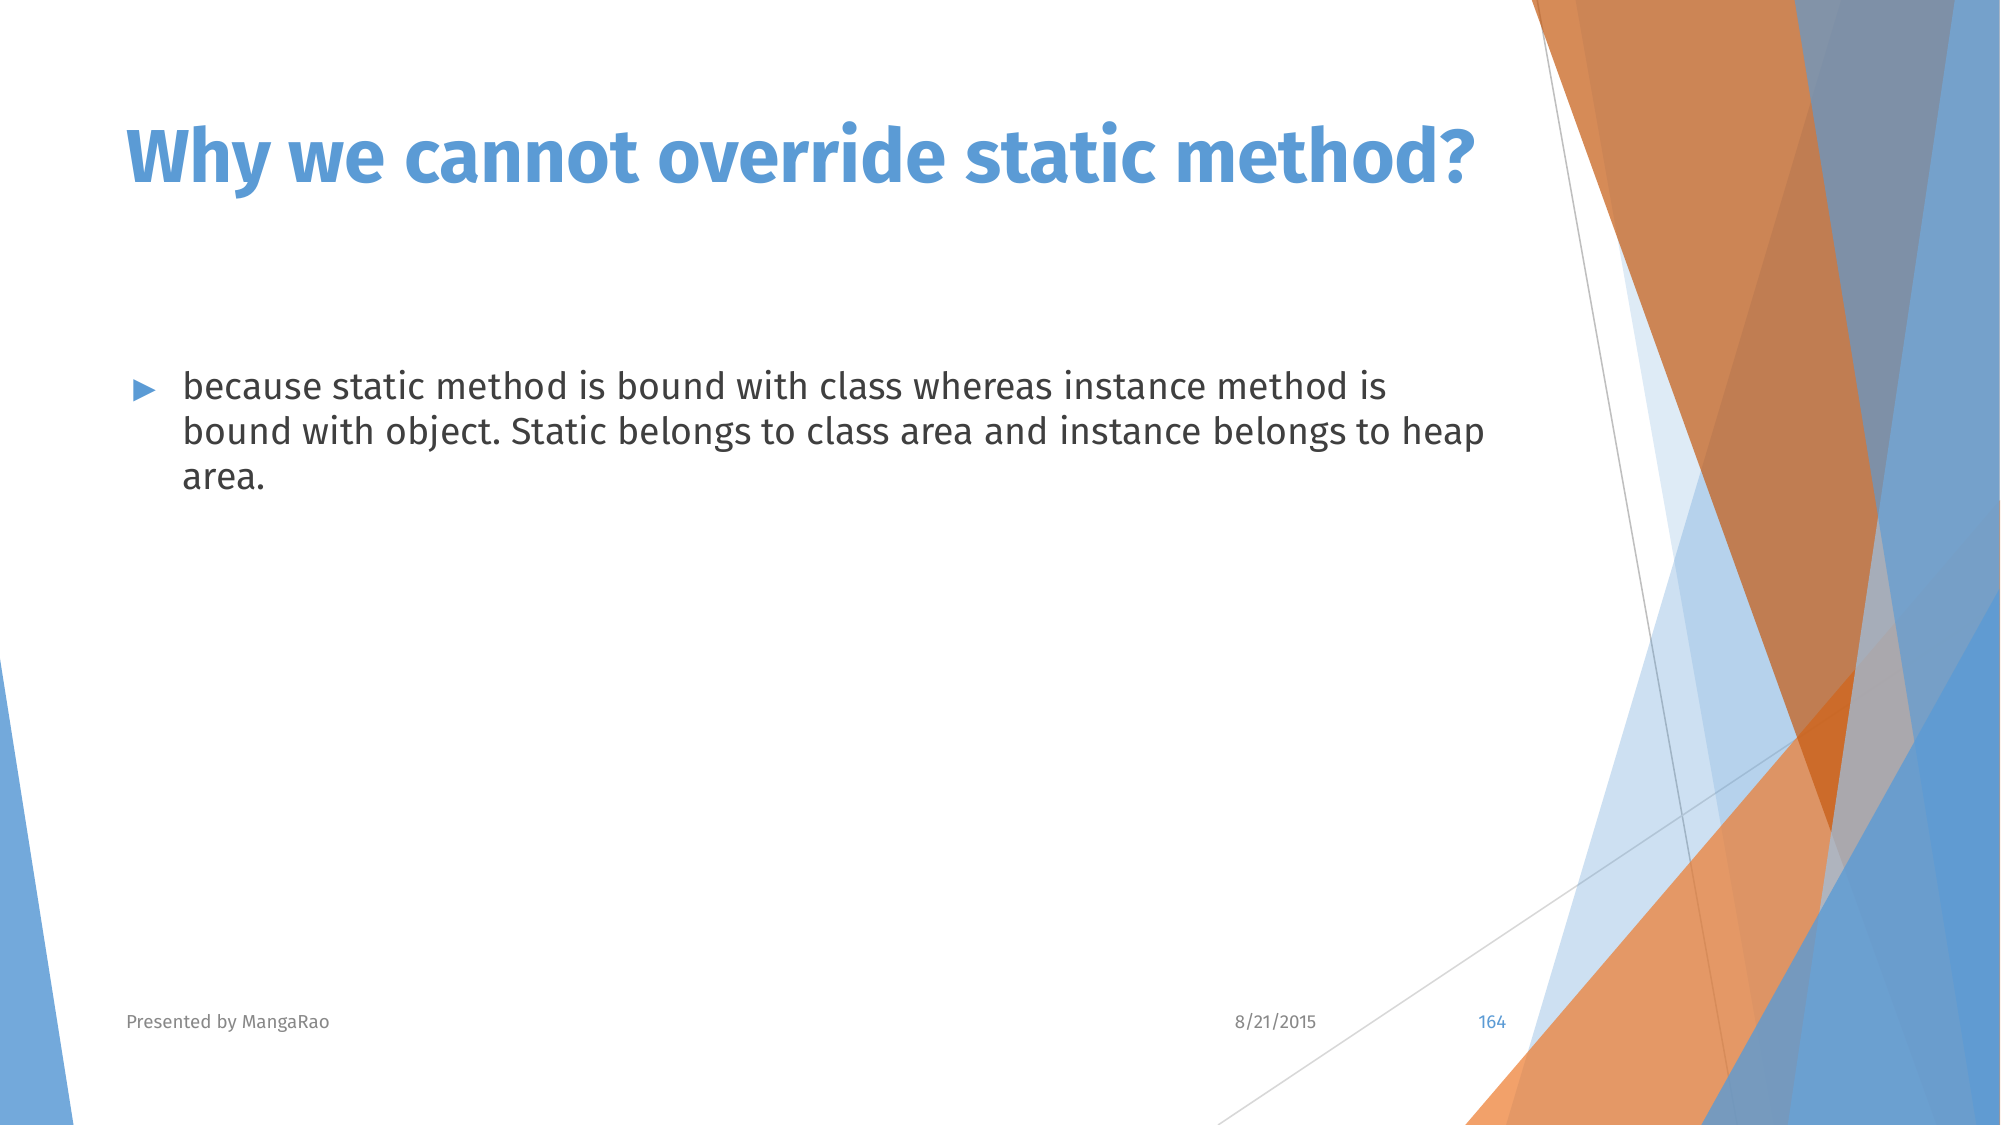

# Why we cannot override static method?
because static method is bound with class whereas instance method is bound with object. Static belongs to class area and instance belongs to heap area.
Presented by MangaRao
8/21/2015
164